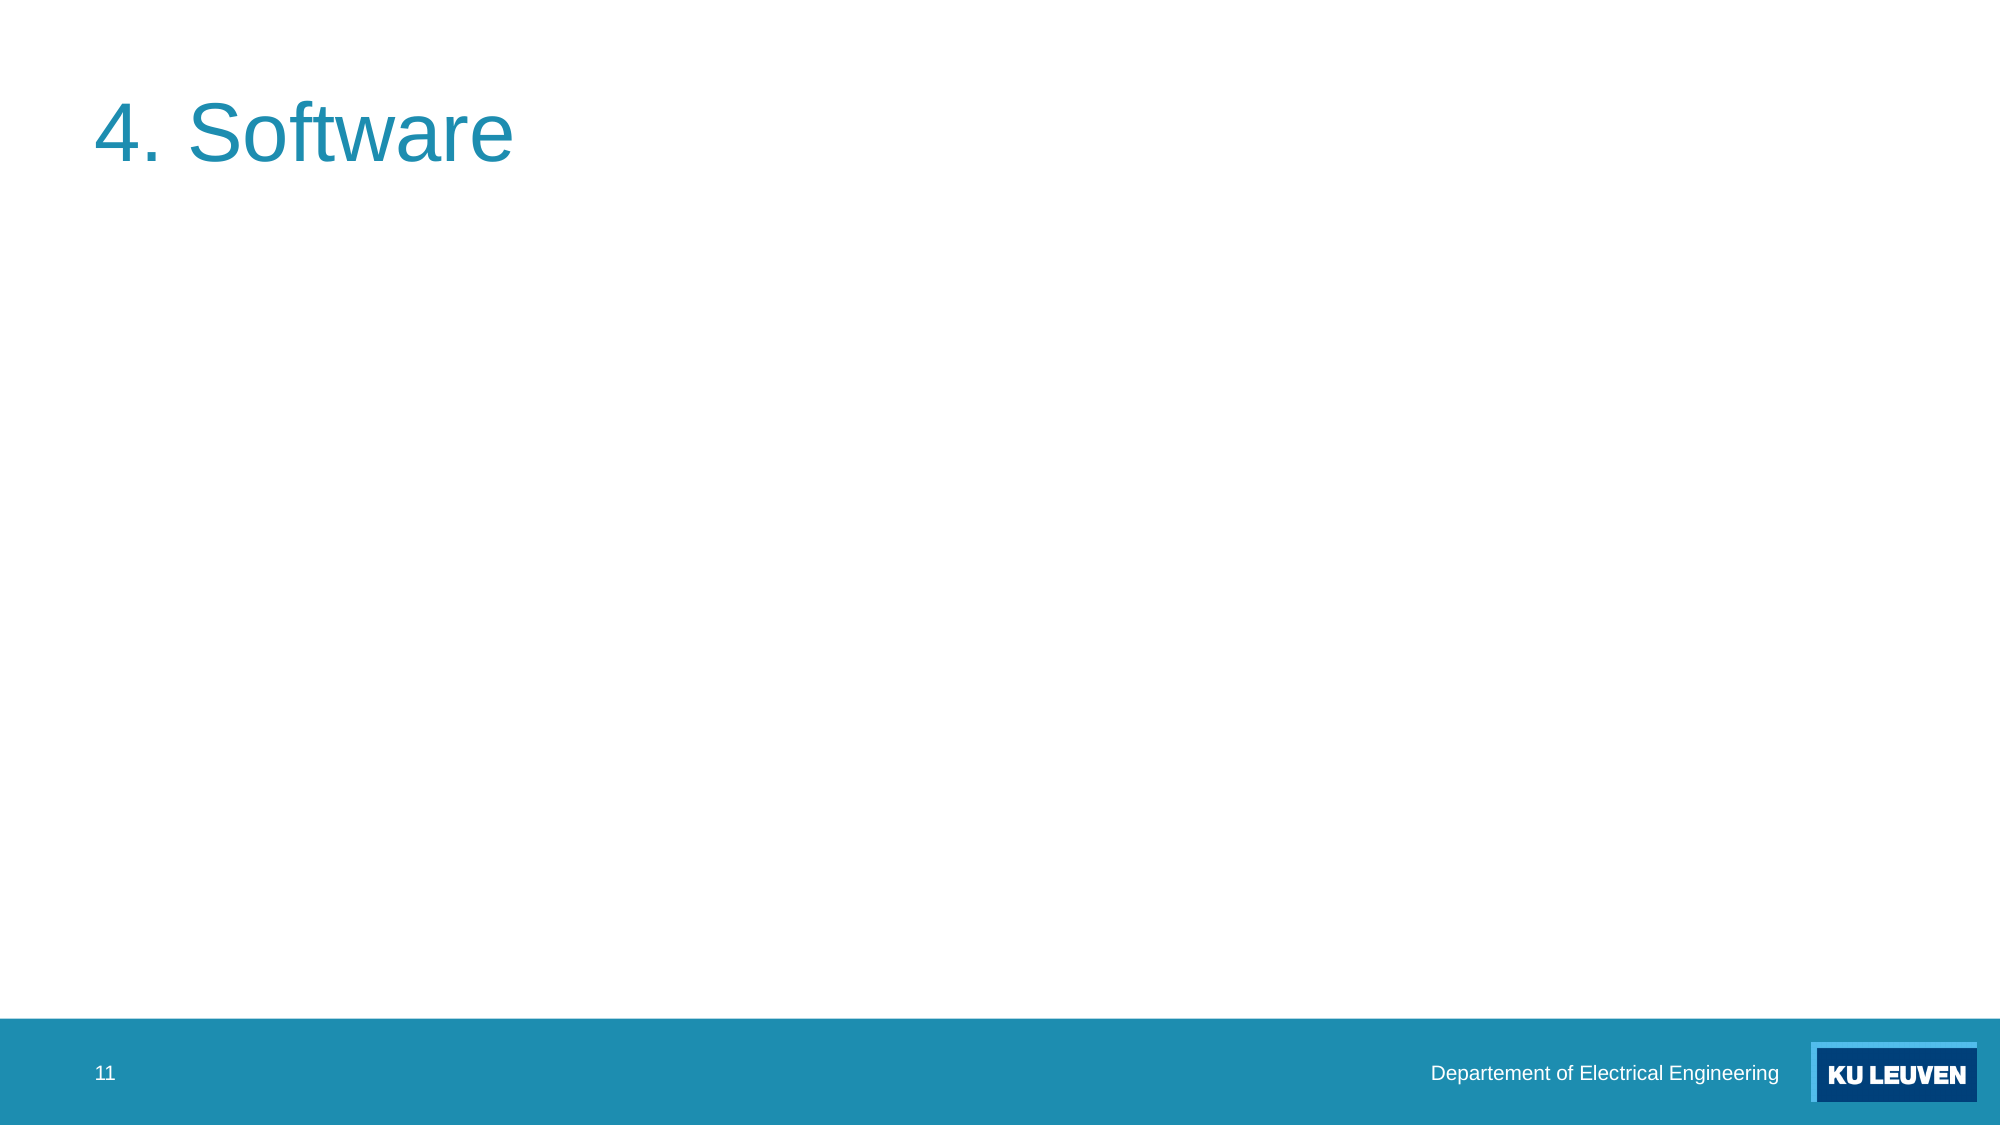

# 4. Software
11
Departement of Electrical Engineering